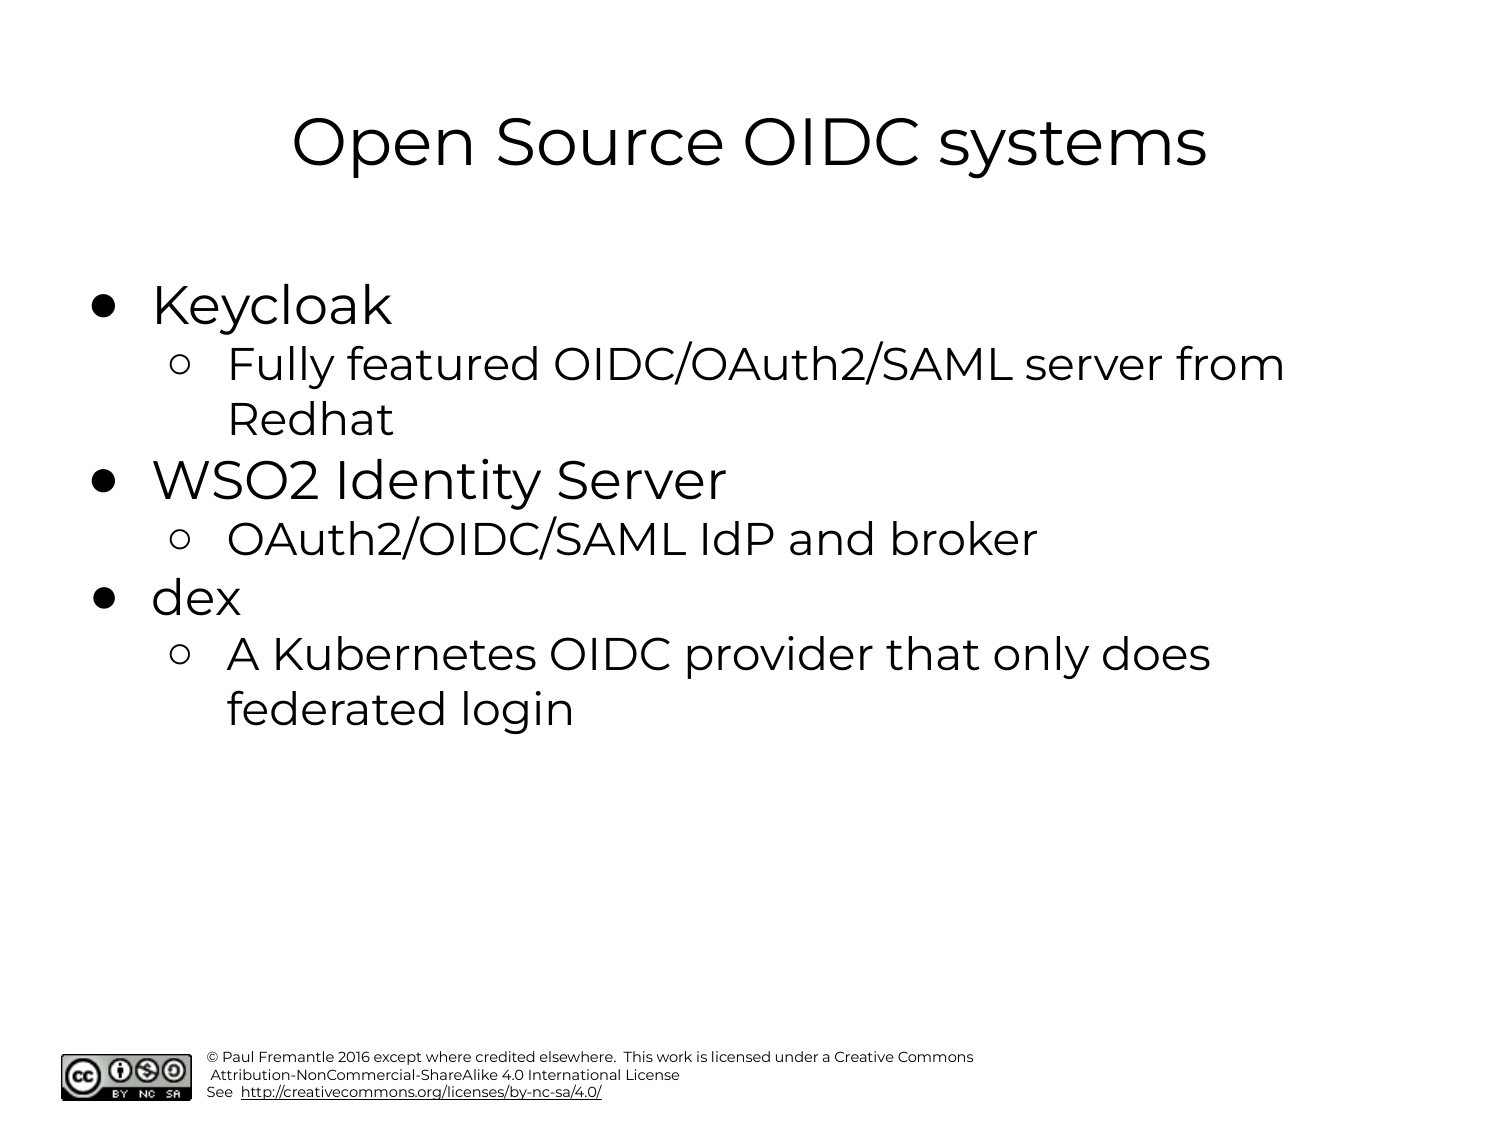

# Open Source OIDC systems
Keycloak
Fully featured OIDC/OAuth2/SAML server from Redhat
WSO2 Identity Server
OAuth2/OIDC/SAML IdP and broker
dex
A Kubernetes OIDC provider that only does federated login